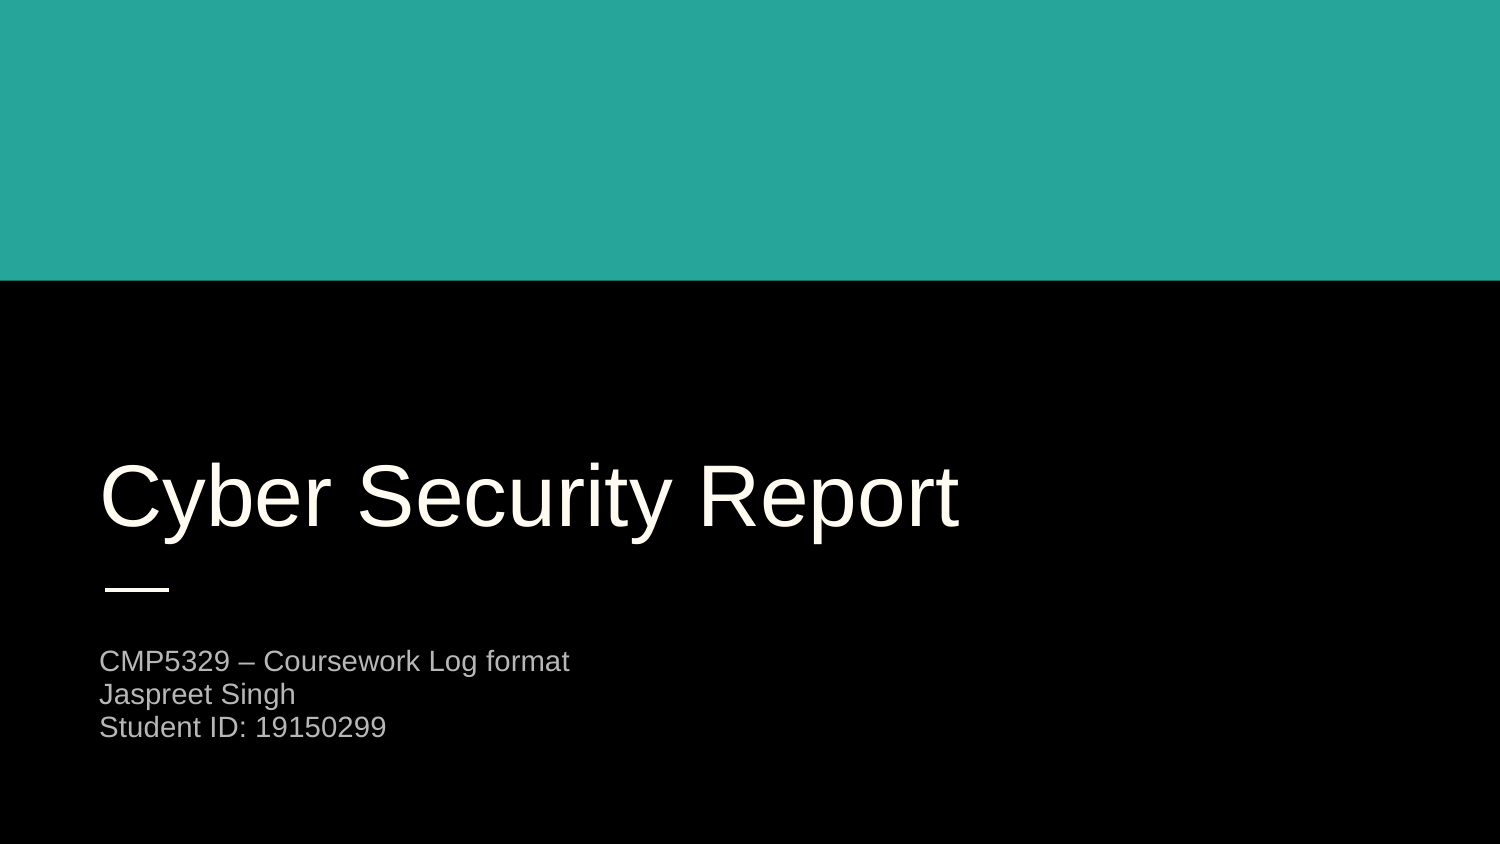

# Cyber Security Report
CMP5329 – Coursework Log format
Jaspreet Singh
Student ID: 19150299